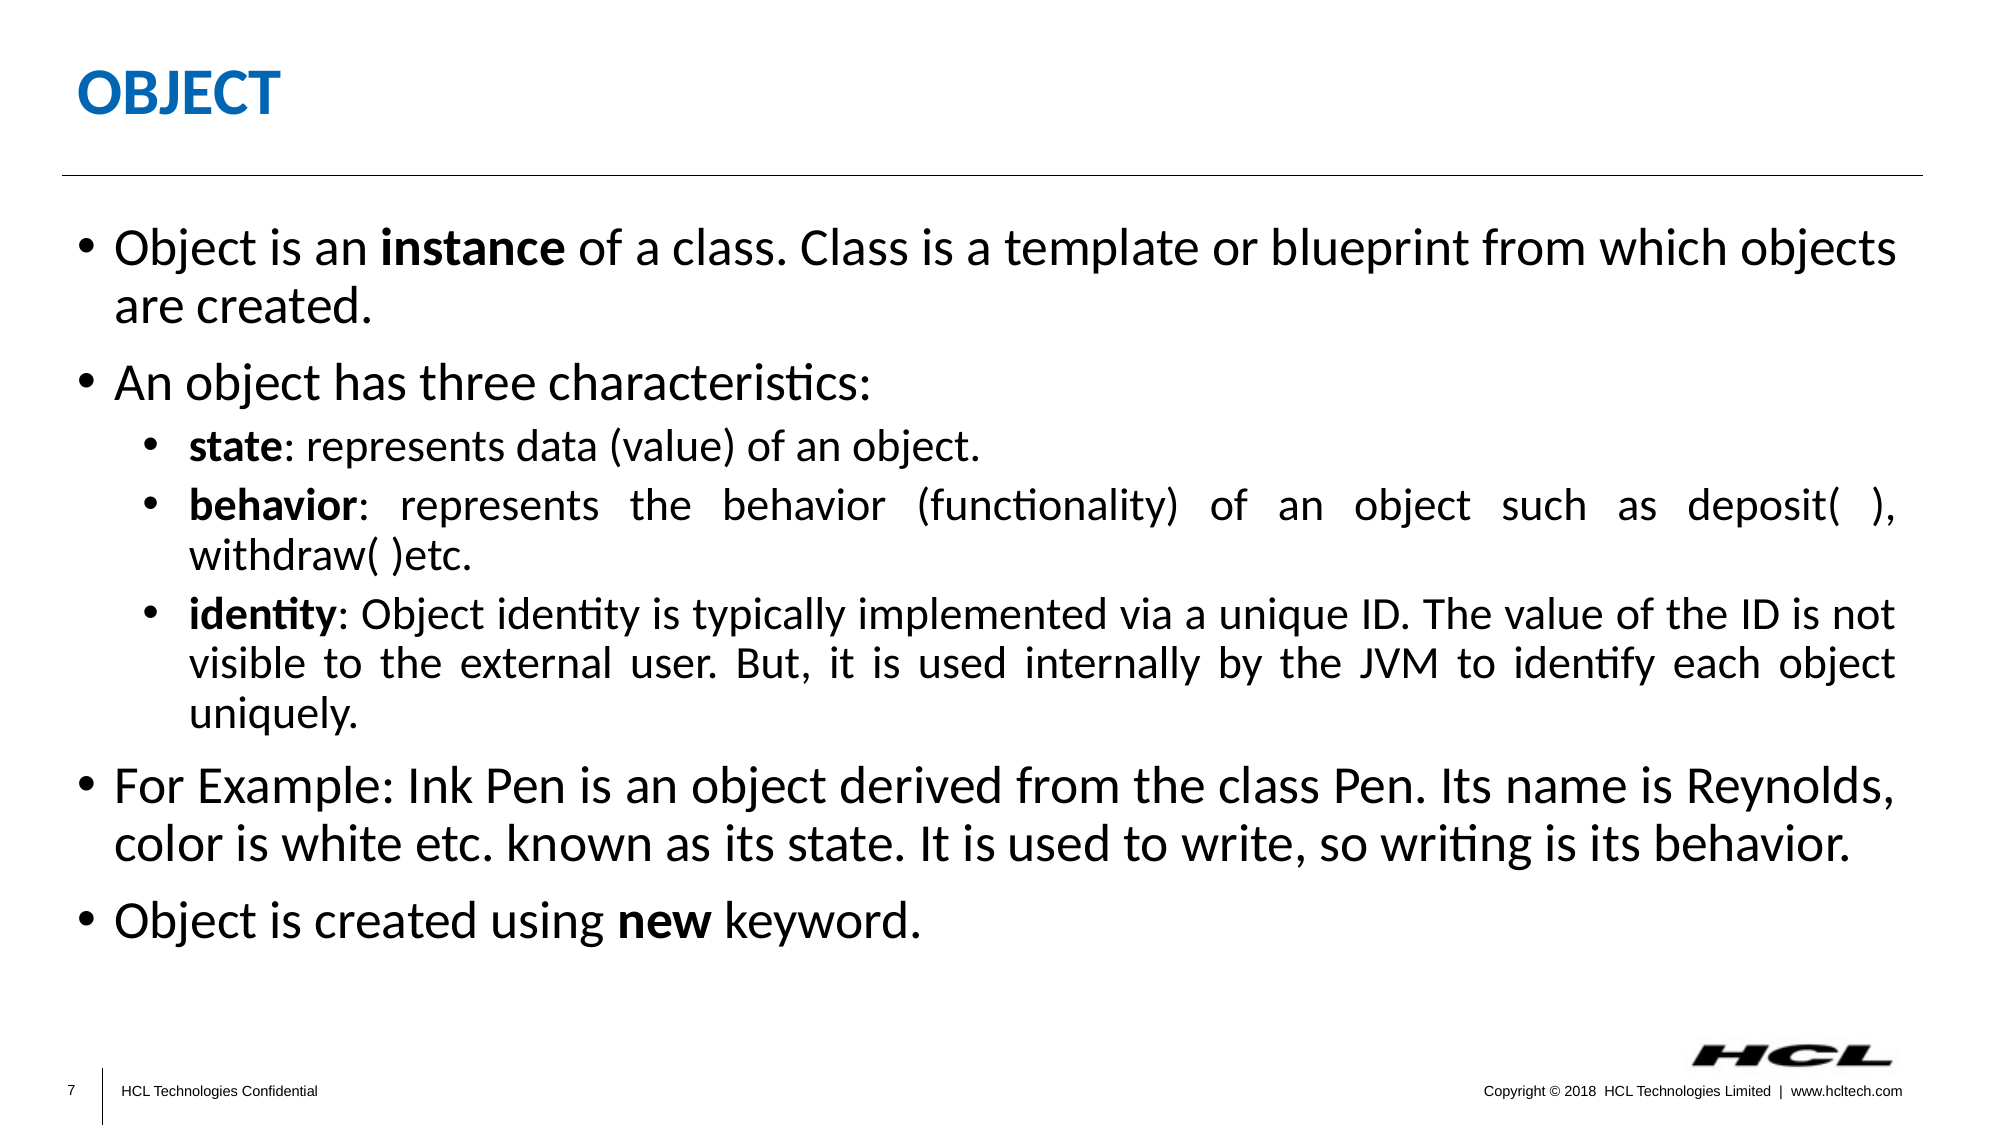

# Object
Object is an instance of a class. Class is a template or blueprint from which objects are created.
An object has three characteristics:
state: represents data (value) of an object.
behavior: represents the behavior (functionality) of an object such as deposit( ), withdraw( )etc.
identity: Object identity is typically implemented via a unique ID. The value of the ID is not visible to the external user. But, it is used internally by the JVM to identify each object uniquely.
For Example: Ink Pen is an object derived from the class Pen. Its name is Reynolds, color is white etc. known as its state. It is used to write, so writing is its behavior.
Object is created using new keyword.